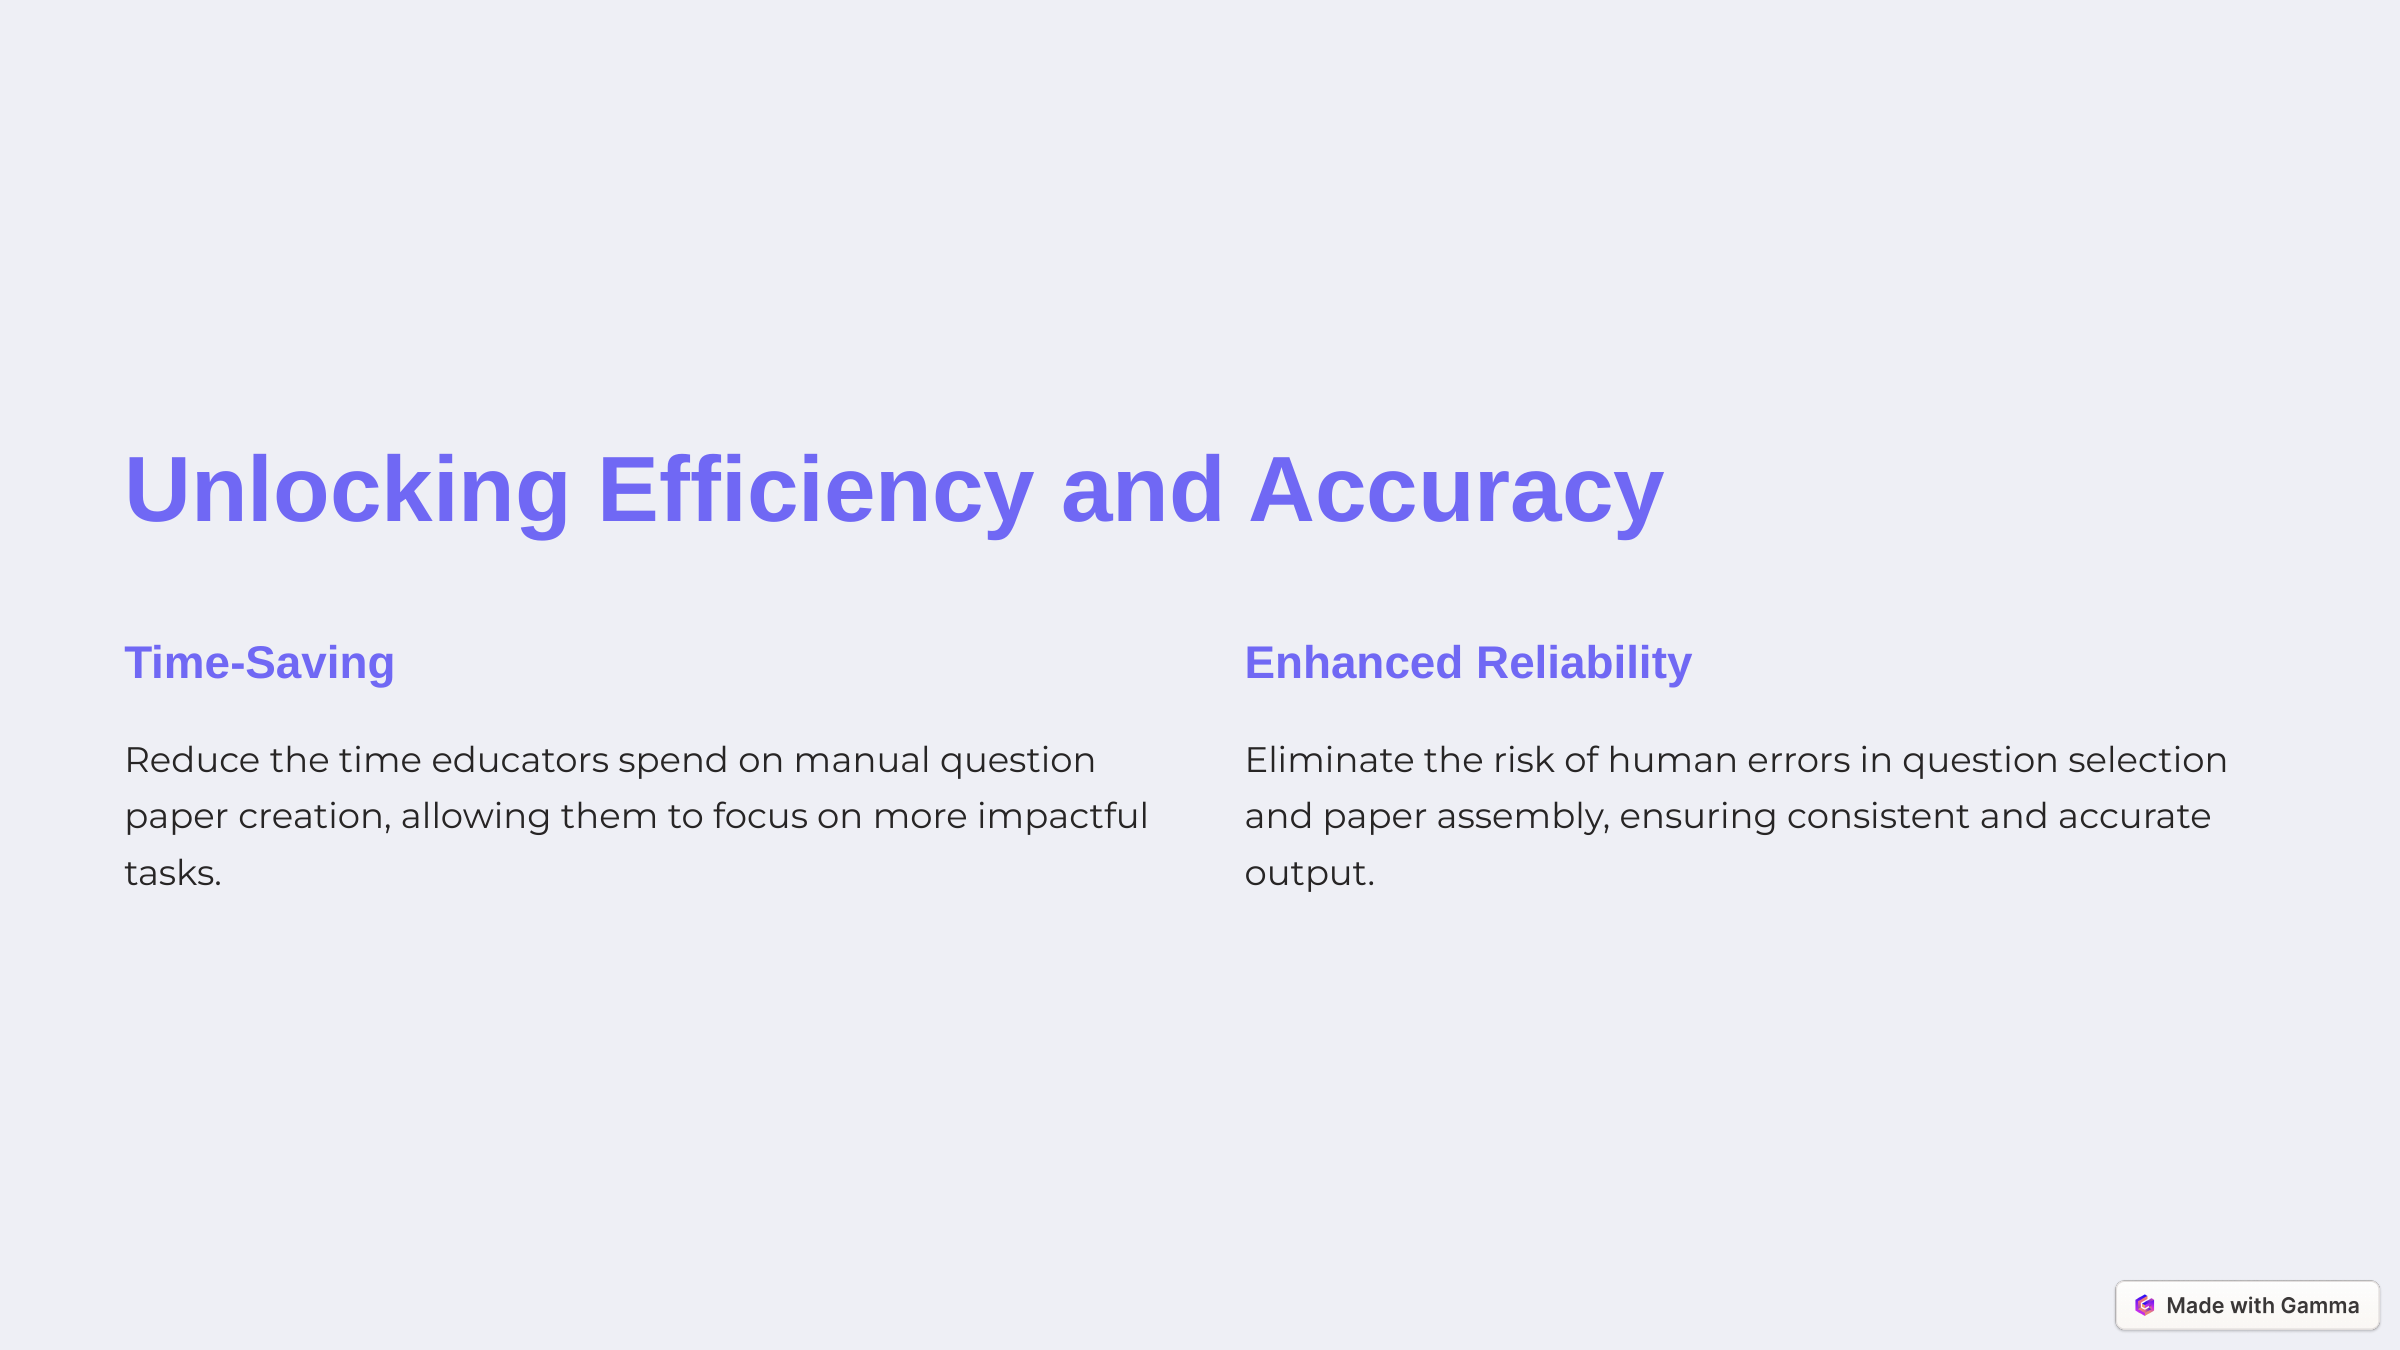

Unlocking Efficiency and Accuracy
Time-Saving
Enhanced Reliability
Reduce the time educators spend on manual question paper creation, allowing them to focus on more impactful tasks.
Eliminate the risk of human errors in question selection and paper assembly, ensuring consistent and accurate output.